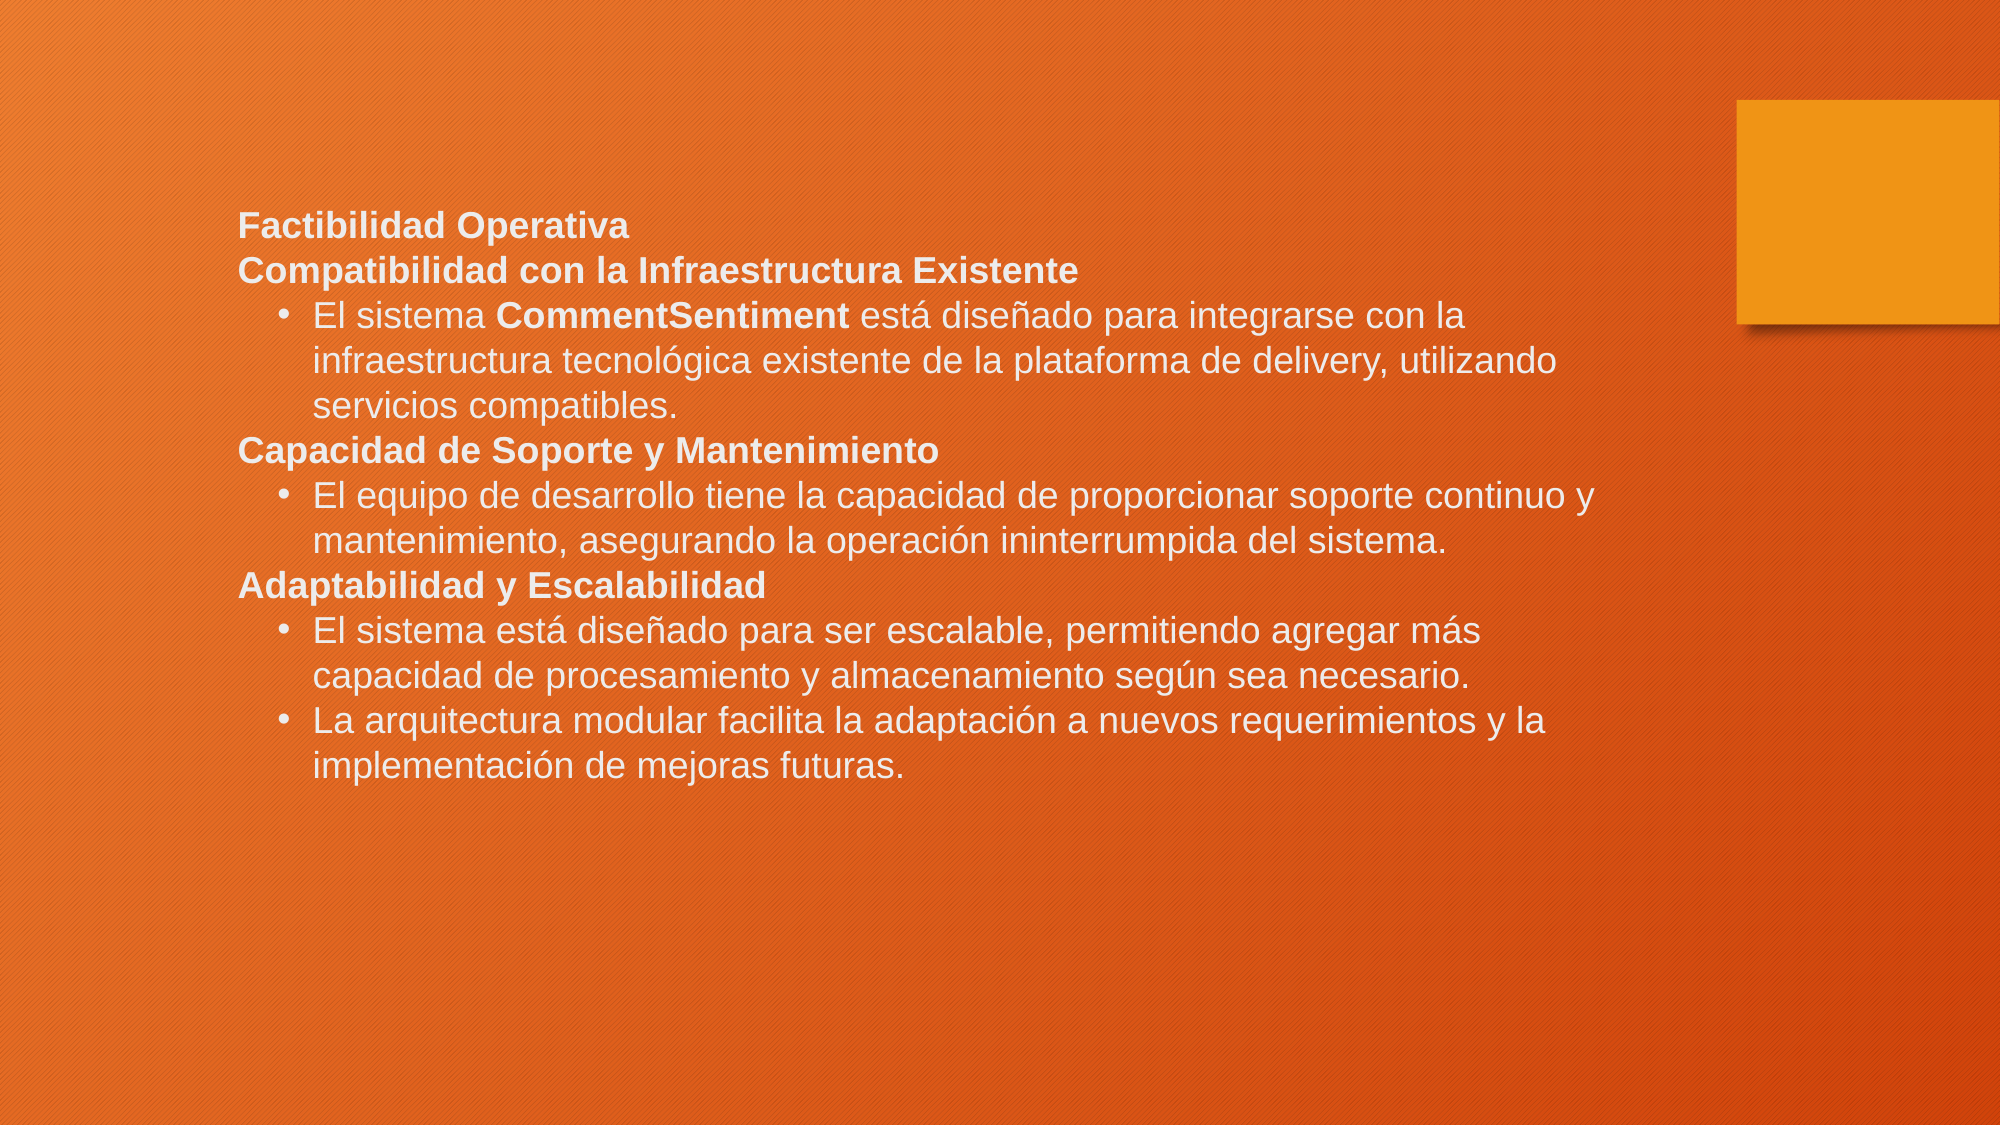

Factibilidad Operativa
Compatibilidad con la Infraestructura Existente
El sistema CommentSentiment está diseñado para integrarse con la infraestructura tecnológica existente de la plataforma de delivery, utilizando servicios compatibles.
Capacidad de Soporte y Mantenimiento
El equipo de desarrollo tiene la capacidad de proporcionar soporte continuo y mantenimiento, asegurando la operación ininterrumpida del sistema.
Adaptabilidad y Escalabilidad
El sistema está diseñado para ser escalable, permitiendo agregar más capacidad de procesamiento y almacenamiento según sea necesario.
La arquitectura modular facilita la adaptación a nuevos requerimientos y la implementación de mejoras futuras.